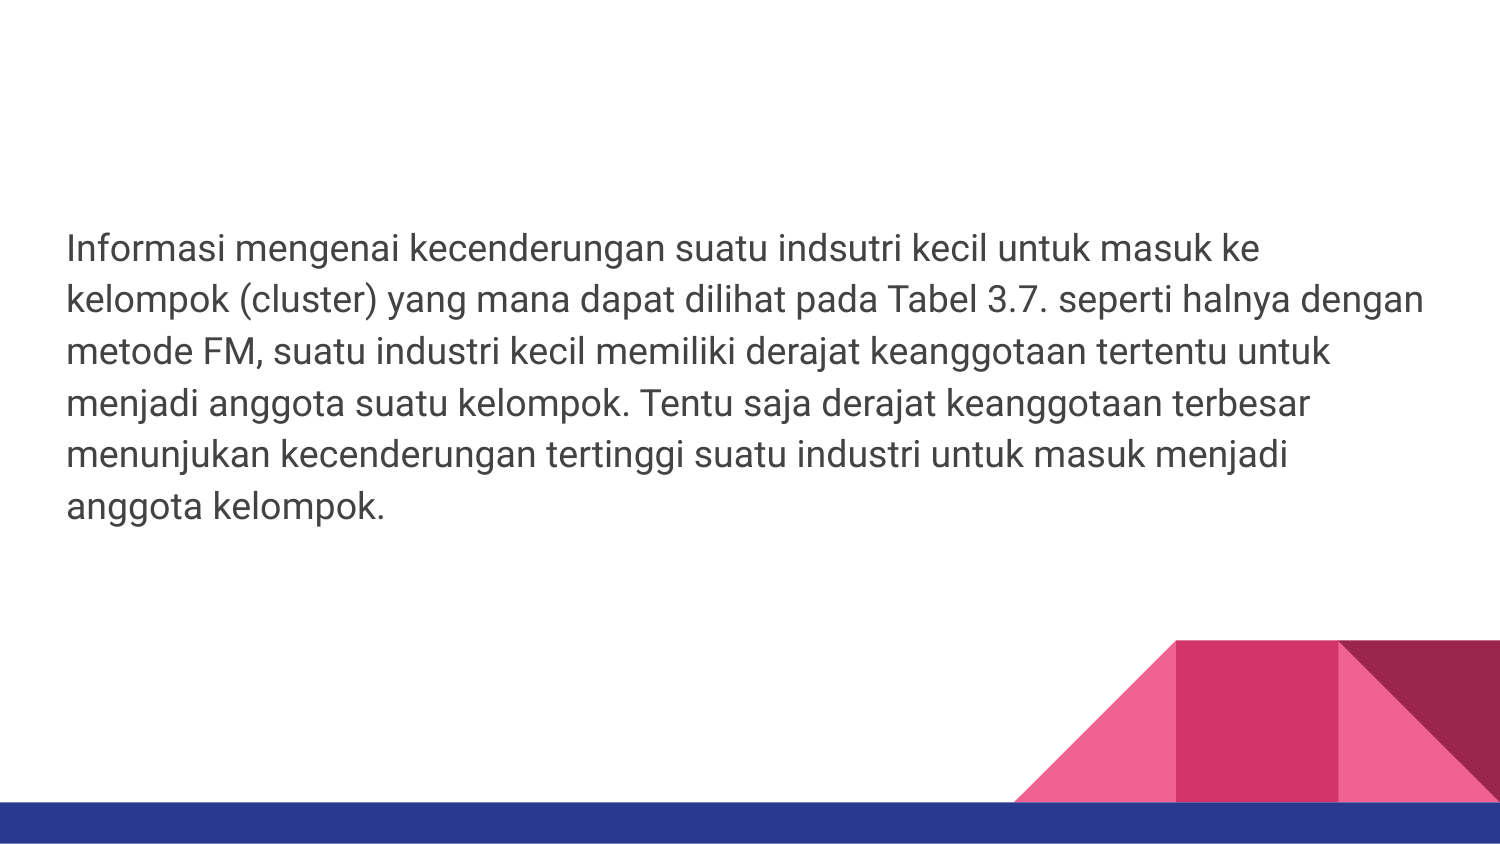

#
Informasi mengenai kecenderungan suatu indsutri kecil untuk masuk ke kelompok (cluster) yang mana dapat dilihat pada Tabel 3.7. seperti halnya dengan metode FM, suatu industri kecil memiliki derajat keanggotaan tertentu untuk menjadi anggota suatu kelompok. Tentu saja derajat keanggotaan terbesar menunjukan kecenderungan tertinggi suatu industri untuk masuk menjadi anggota kelompok.